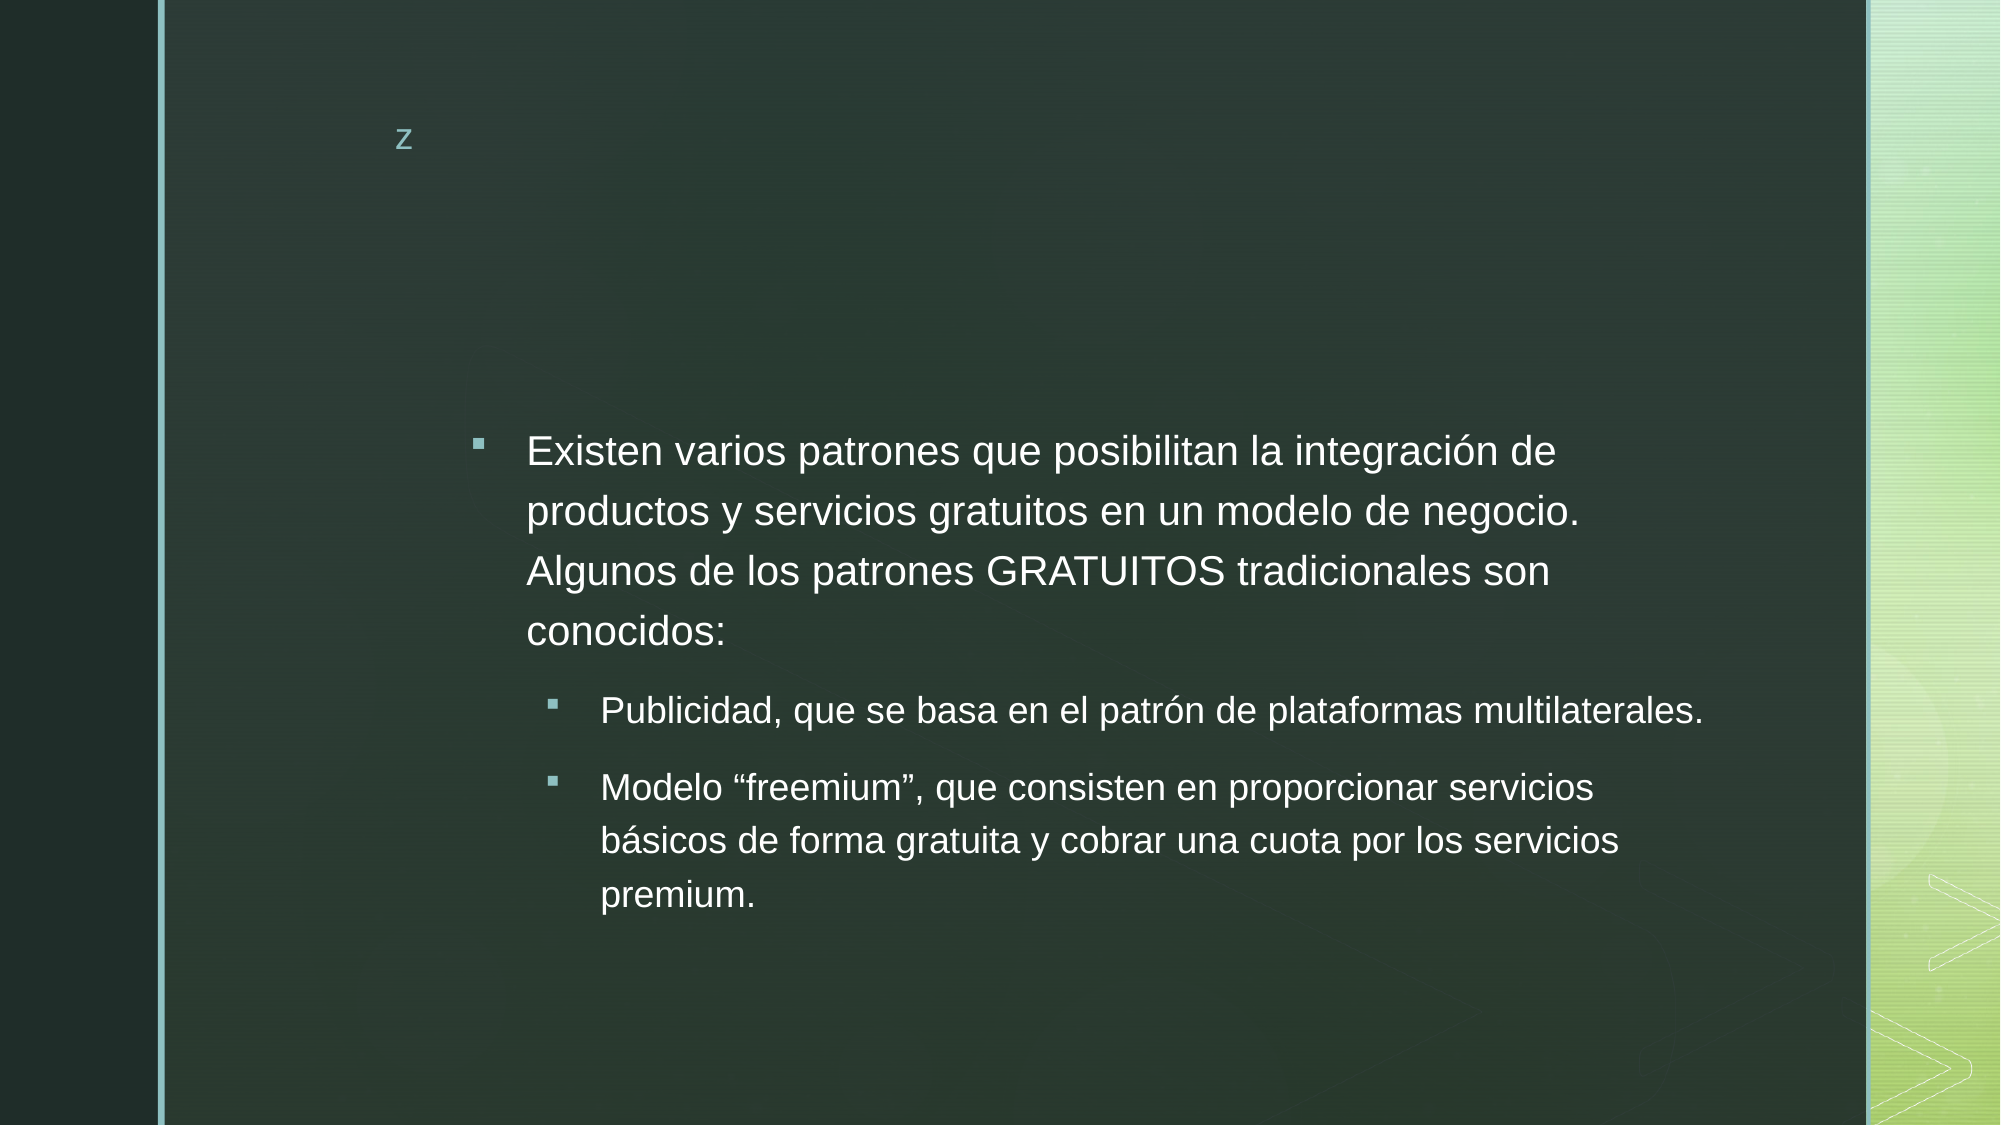

#
Existen varios patrones que posibilitan la integración de productos y servicios gratuitos en un modelo de negocio. Algunos de los patrones GRATUITOS tradicionales son conocidos:
Publicidad, que se basa en el patrón de plataformas multilaterales.
Modelo “freemium”, que consisten en proporcionar servicios básicos de forma gratuita y cobrar una cuota por los servicios premium.